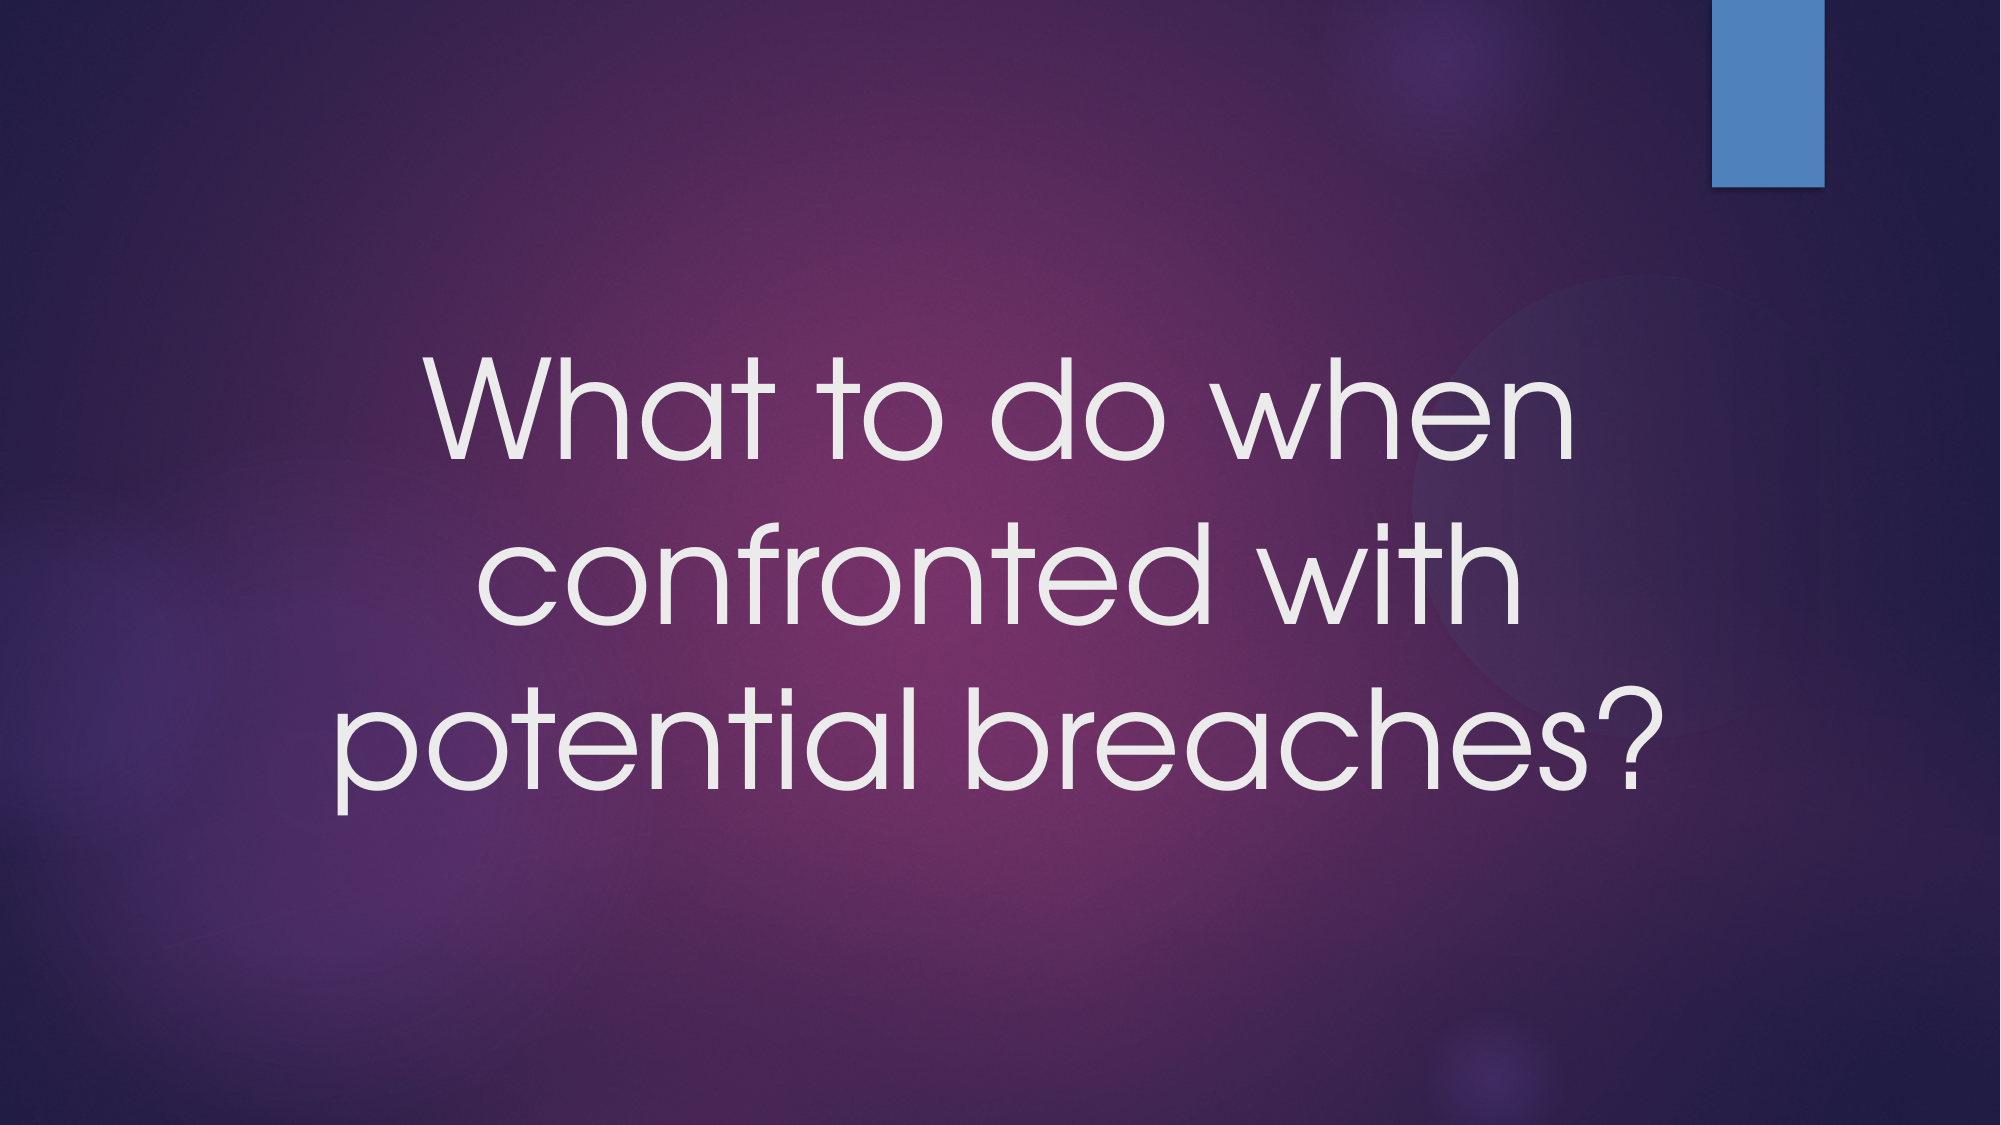

What to do when confronted with potential breaches?